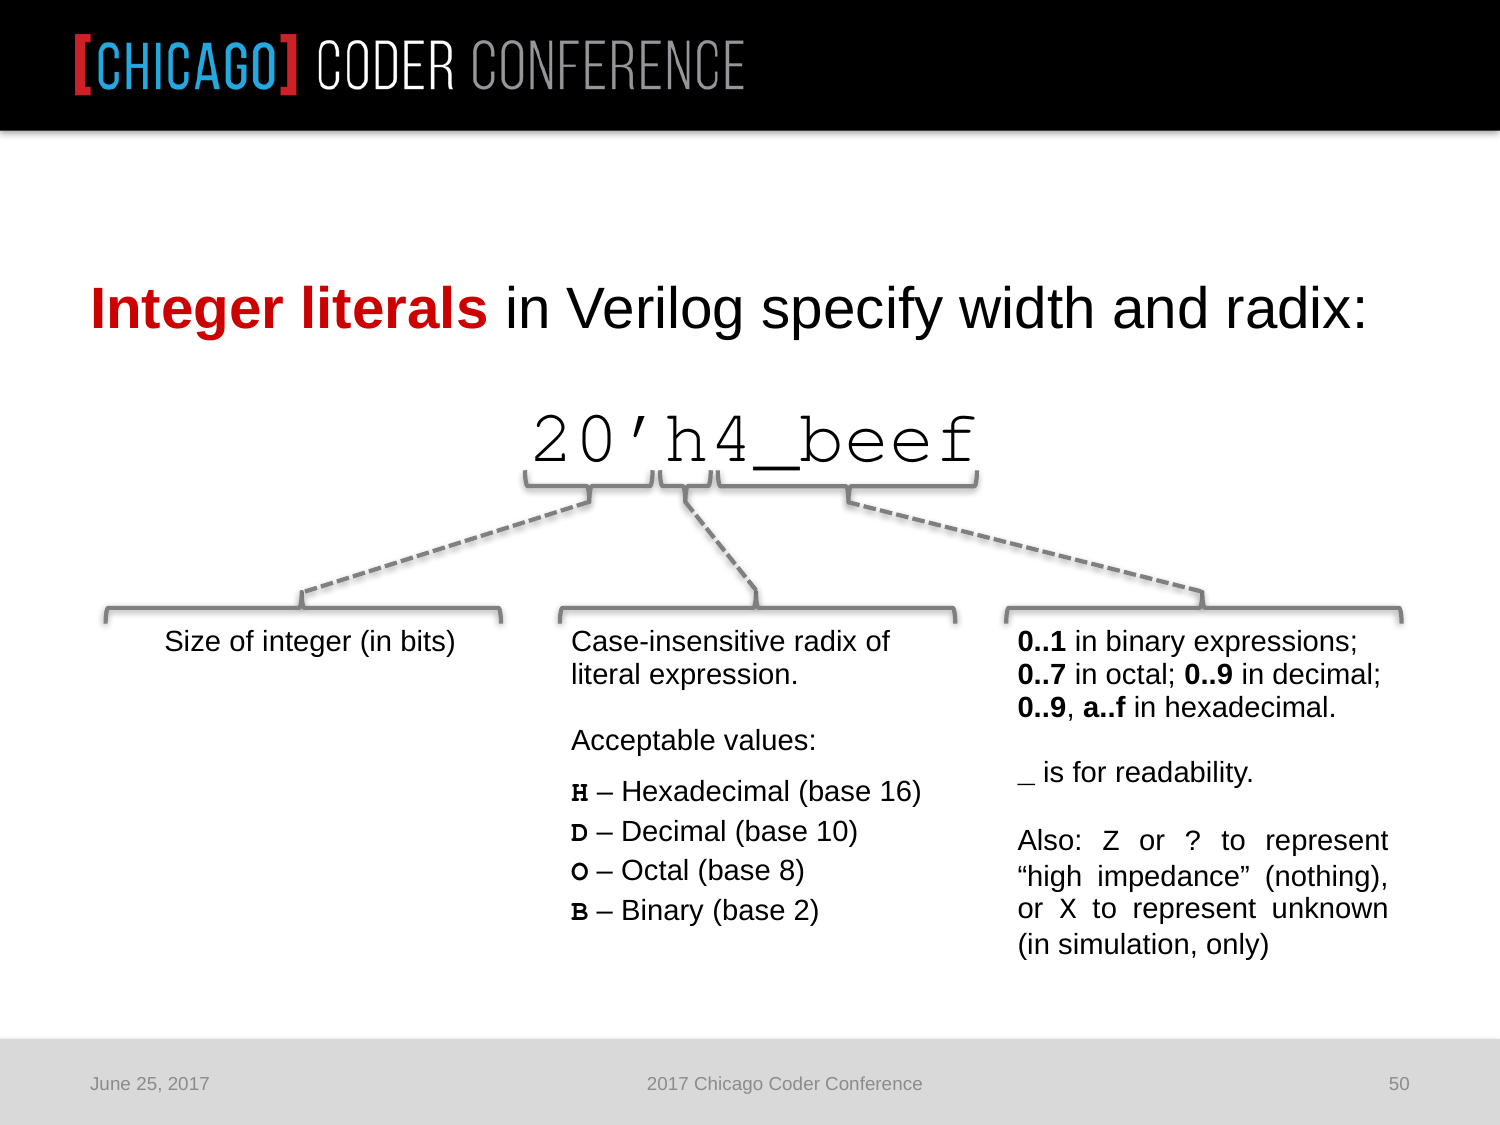

Integer literals in Verilog specify width and radix:

20’h4_beef

| Size of integer (in bits) | Case-insensitive radix of literal expression. Acceptable values: H – Hexadecimal (base 16) D – Decimal (base 10) O – Octal (base 8) B – Binary (base 2) | 0..1 in binary expressions; 0..7 in octal; 0..9 in decimal; 0..9, a..f in hexadecimal. \_ is for readability. Also: Z or ? to represent “high impedance” (nothing), or X to represent unknown (in simulation, only) |
| --- | --- | --- |
June 25, 2017
2017 Chicago Coder Conference
50